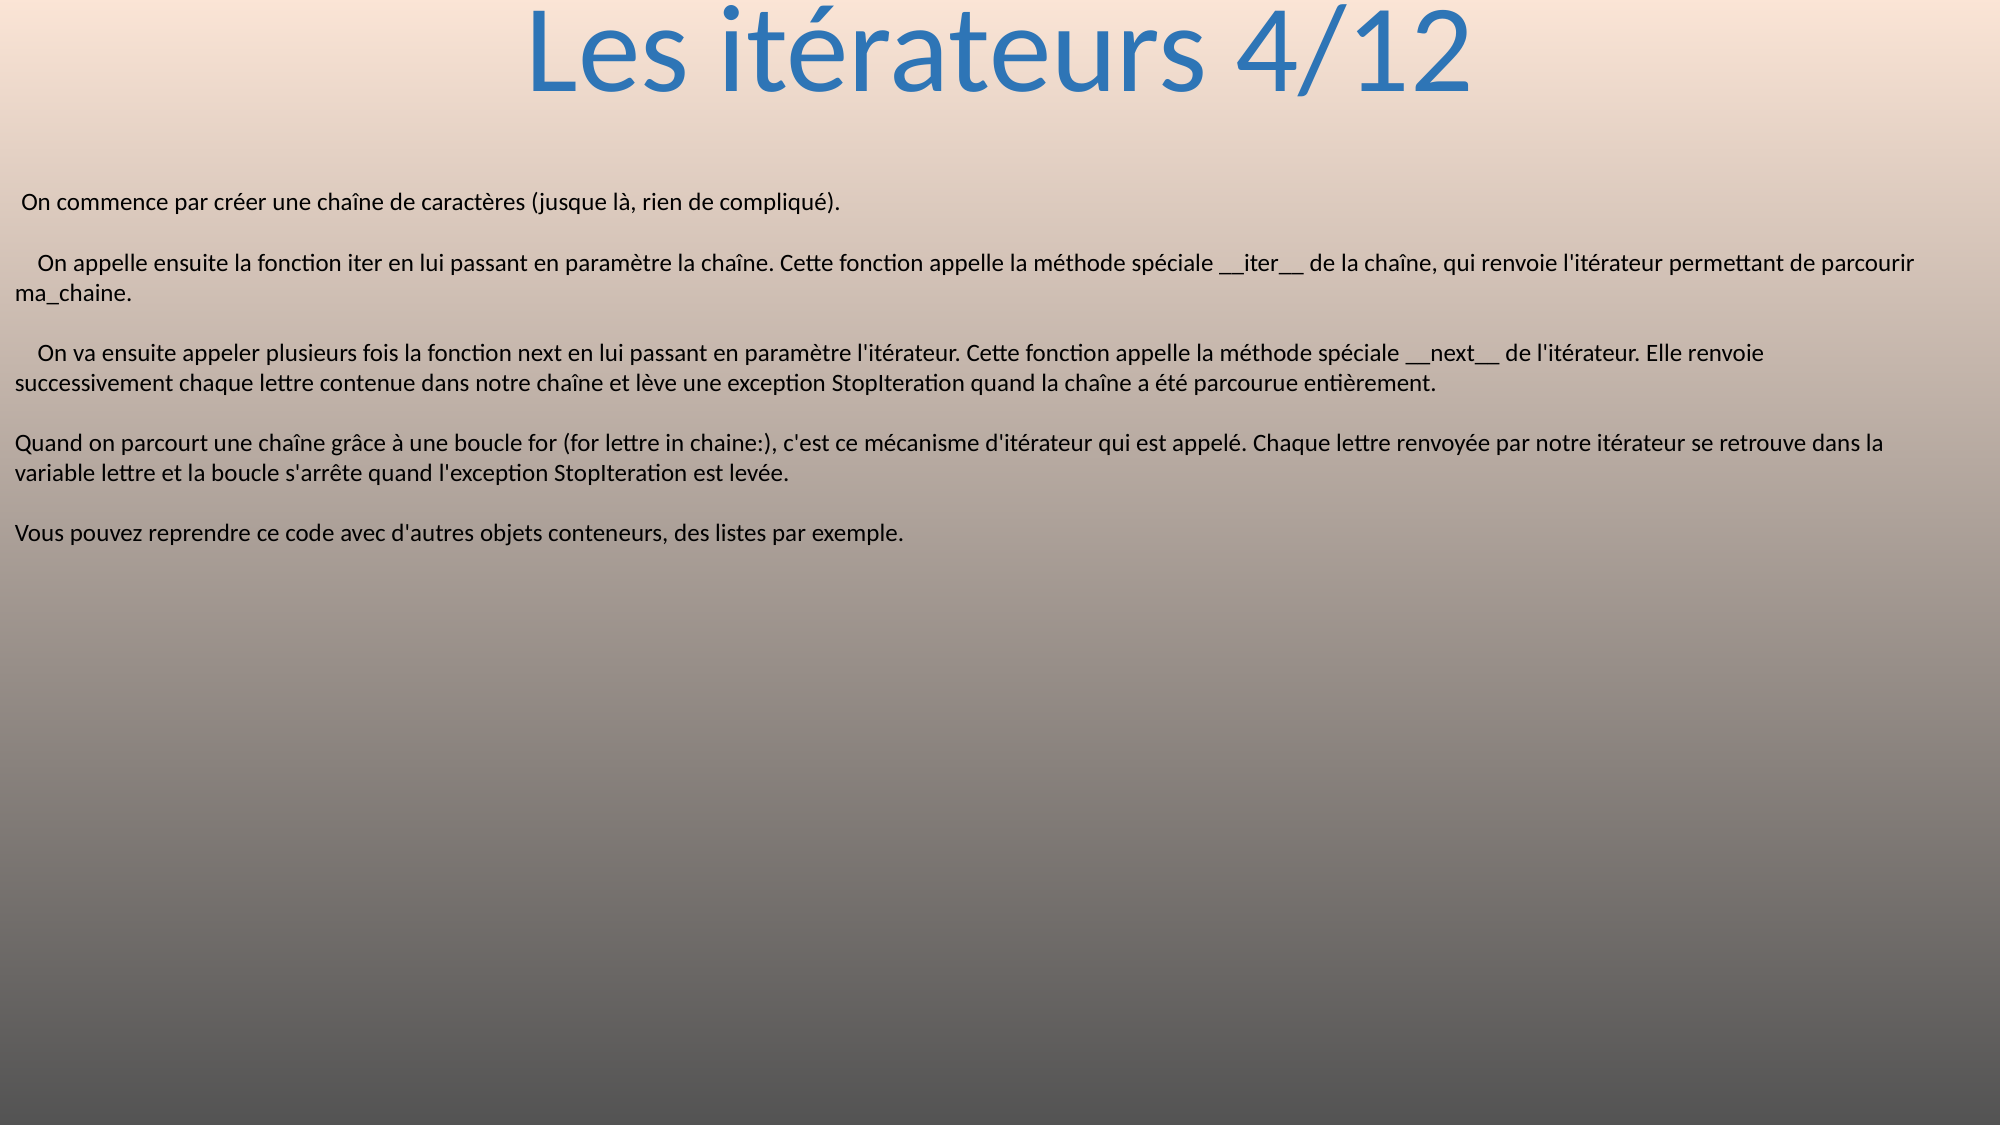

# Les itérateurs 4/12

 On commence par créer une chaîne de caractères (jusque là, rien de compliqué).

    On appelle ensuite la fonction iter en lui passant en paramètre la chaîne. Cette fonction appelle la méthode spéciale __iter__ de la chaîne, qui renvoie l'itérateur permettant de parcourir ma_chaine.

    On va ensuite appeler plusieurs fois la fonction next en lui passant en paramètre l'itérateur. Cette fonction appelle la méthode spéciale __next__ de l'itérateur. Elle renvoie successivement chaque lettre contenue dans notre chaîne et lève une exception StopIteration quand la chaîne a été parcourue entièrement.

Quand on parcourt une chaîne grâce à une boucle for (for lettre in chaine:), c'est ce mécanisme d'itérateur qui est appelé. Chaque lettre renvoyée par notre itérateur se retrouve dans la variable lettre et la boucle s'arrête quand l'exception StopIteration est levée.

Vous pouvez reprendre ce code avec d'autres objets conteneurs, des listes par exemple.

349